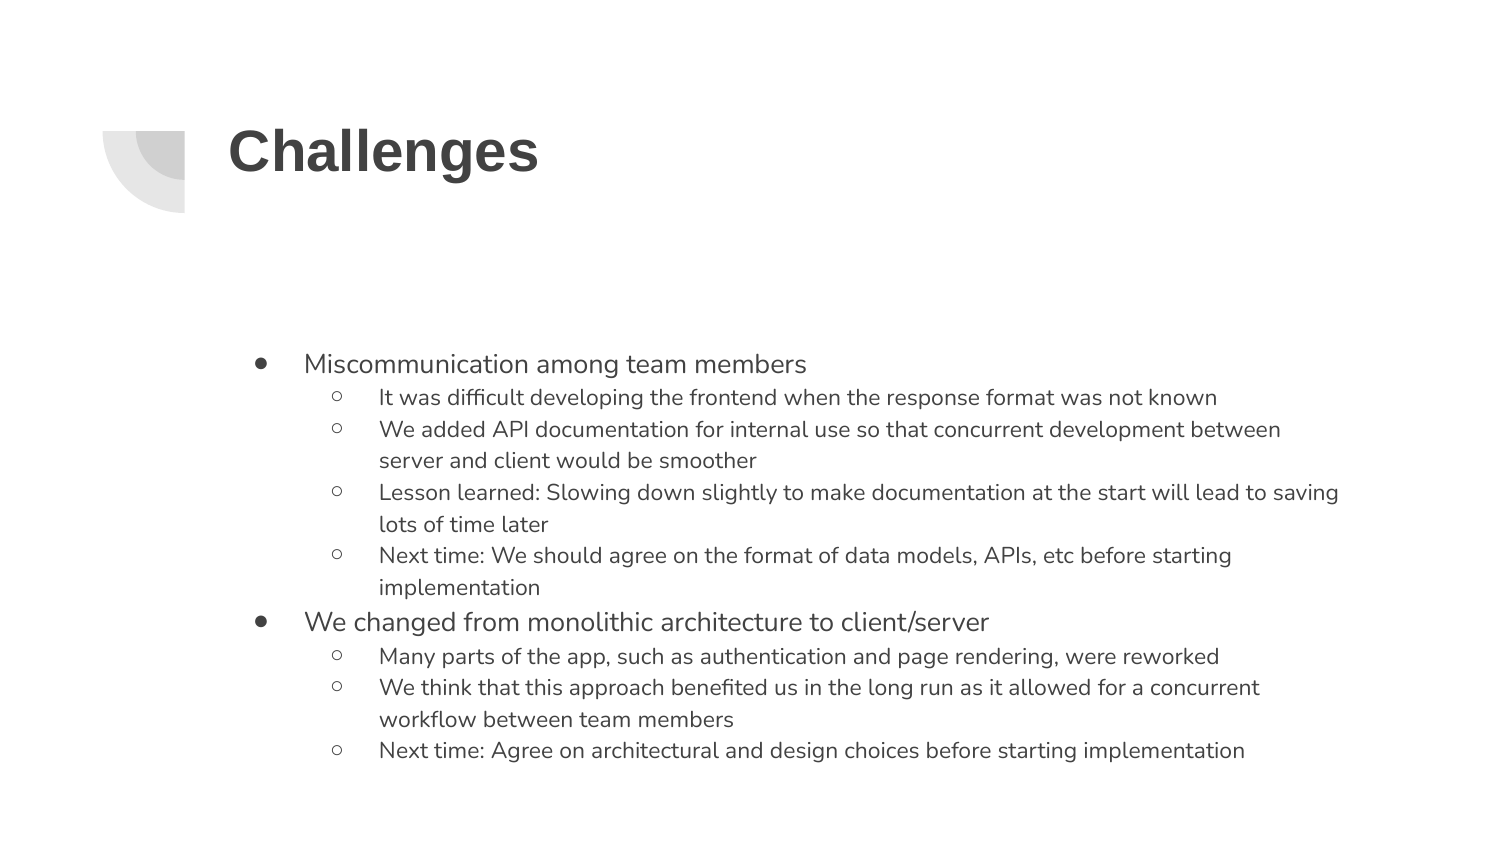

# Challenges
Miscommunication among team members
It was difficult developing the frontend when the response format was not known
We added API documentation for internal use so that concurrent development between server and client would be smoother
Lesson learned: Slowing down slightly to make documentation at the start will lead to saving lots of time later
Next time: We should agree on the format of data models, APIs, etc before starting implementation
We changed from monolithic architecture to client/server
Many parts of the app, such as authentication and page rendering, were reworked
We think that this approach benefited us in the long run as it allowed for a concurrent workflow between team members
Next time: Agree on architectural and design choices before starting implementation